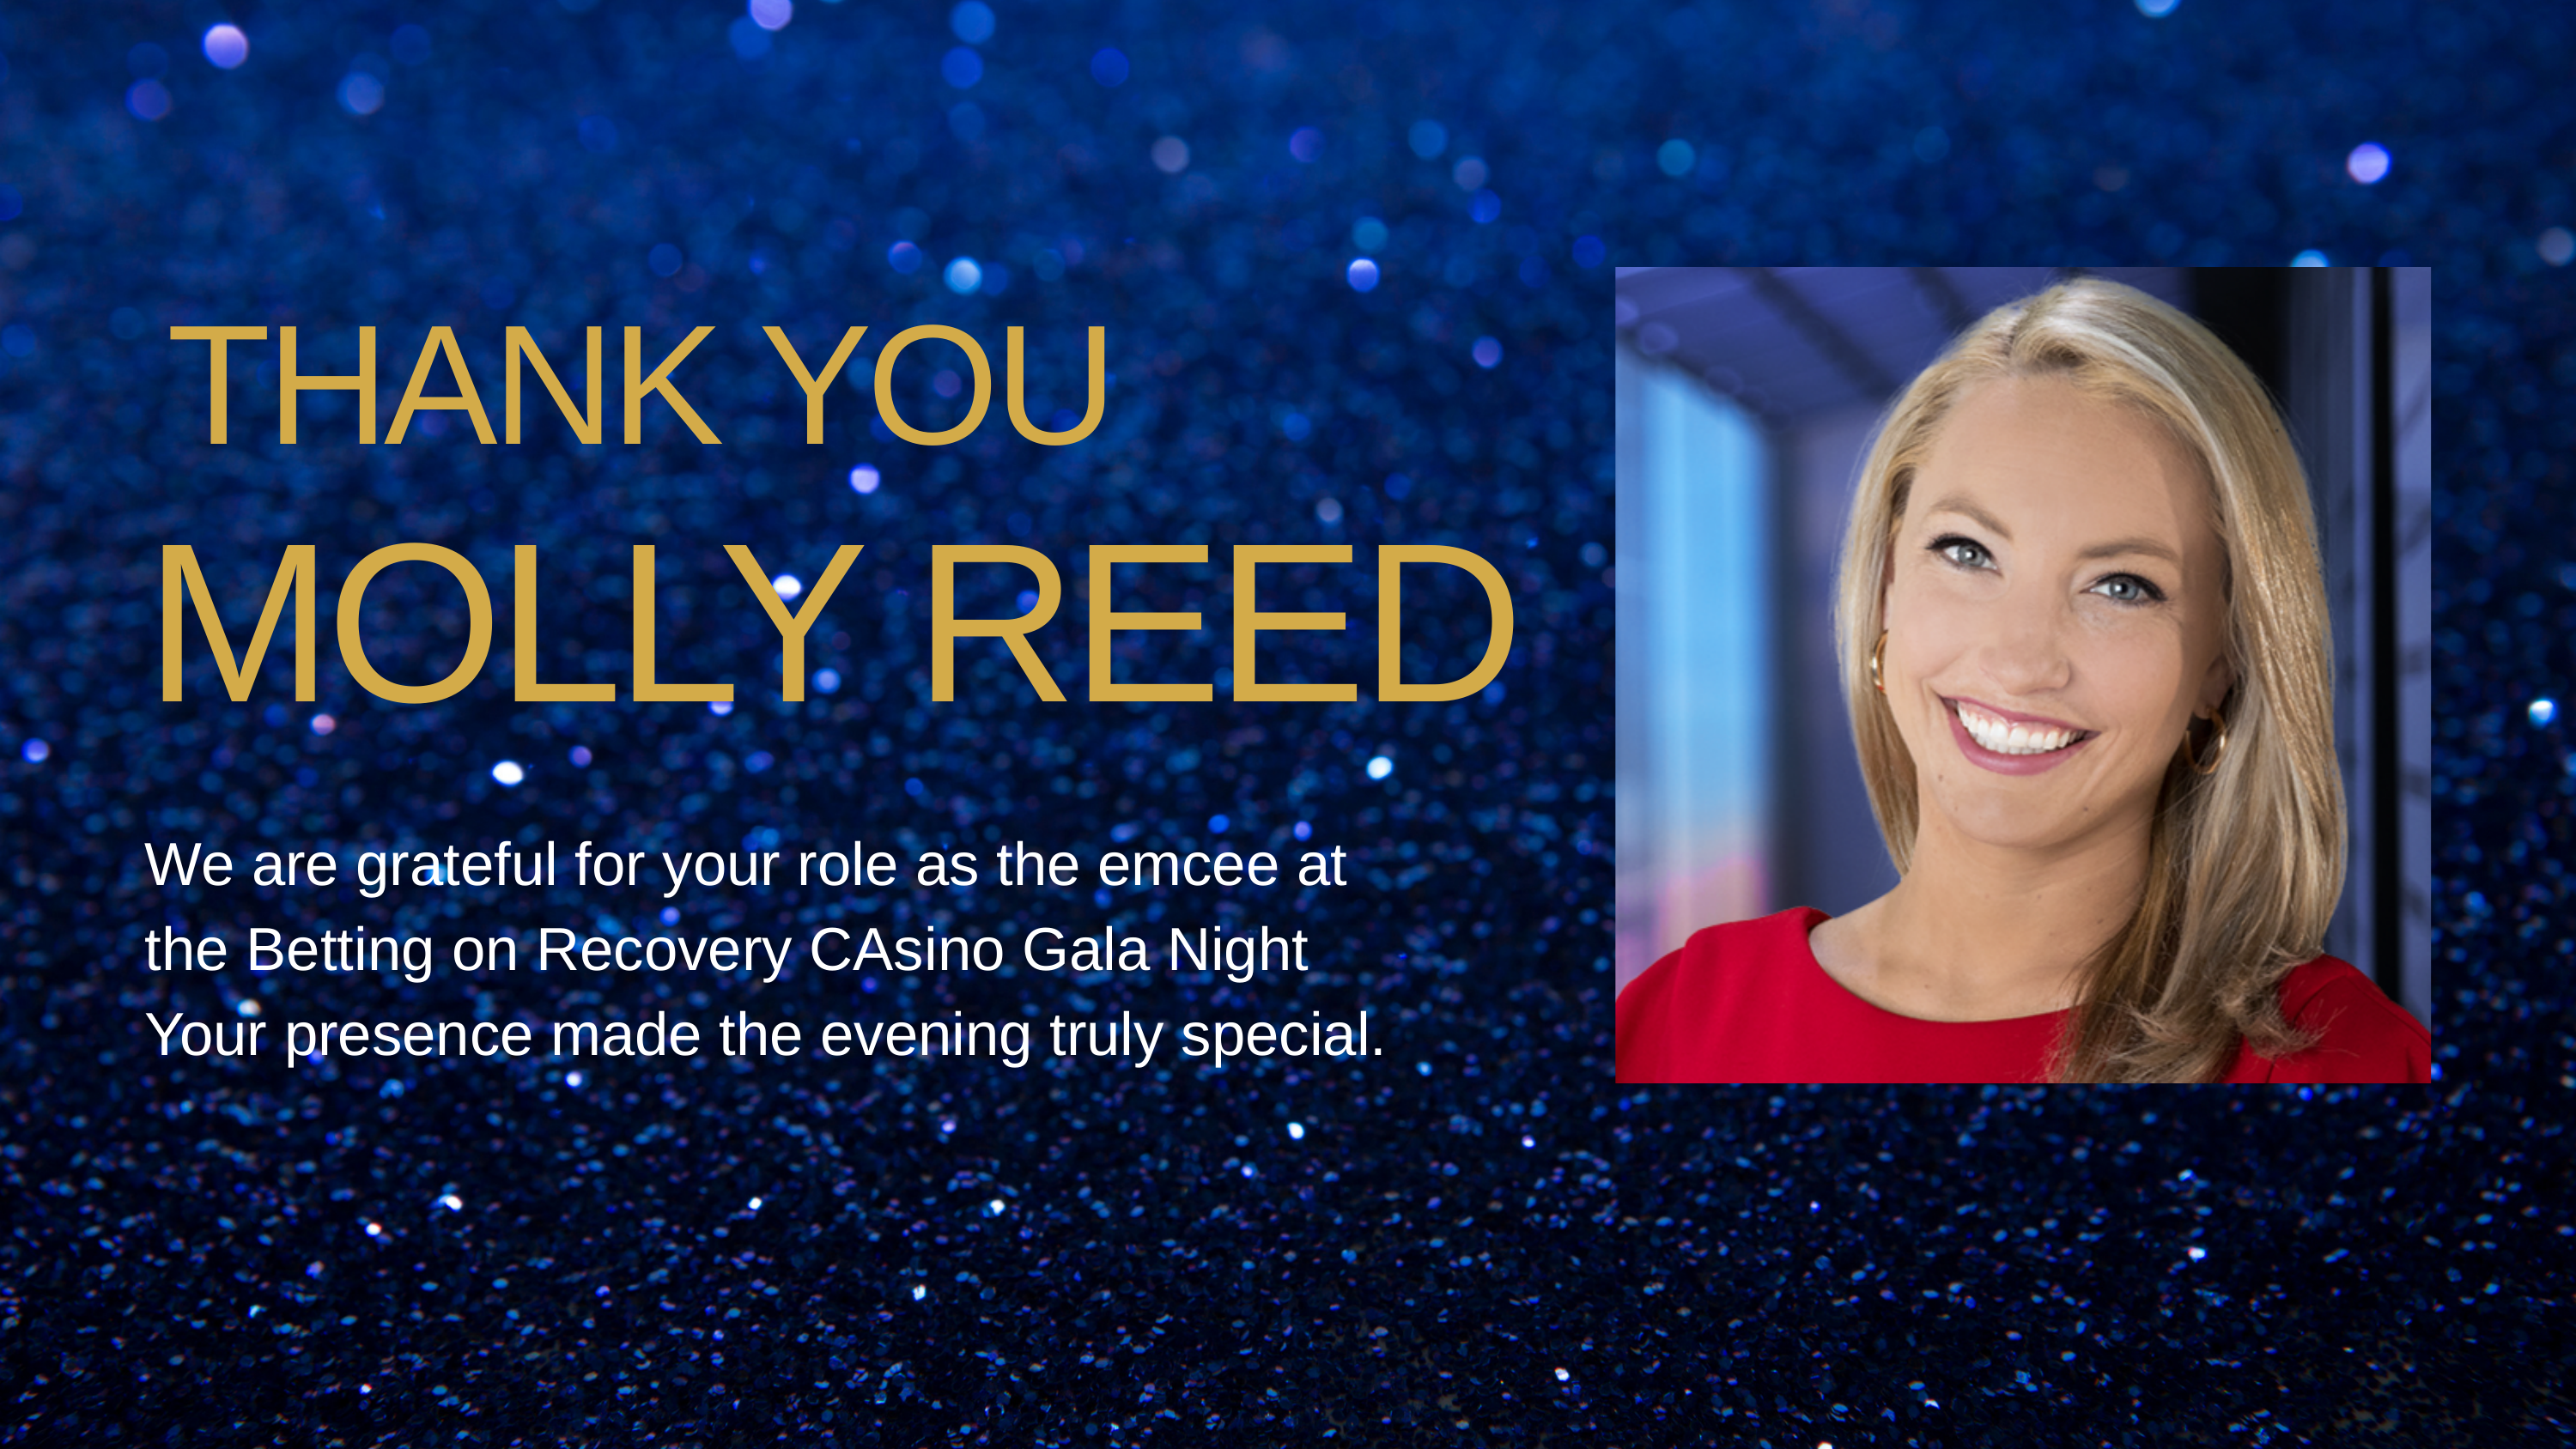

THANK YOU
MOLLY REED
We are grateful for your role as the emcee at
the Betting on Recovery CAsino Gala Night
Your presence made the evening truly special.